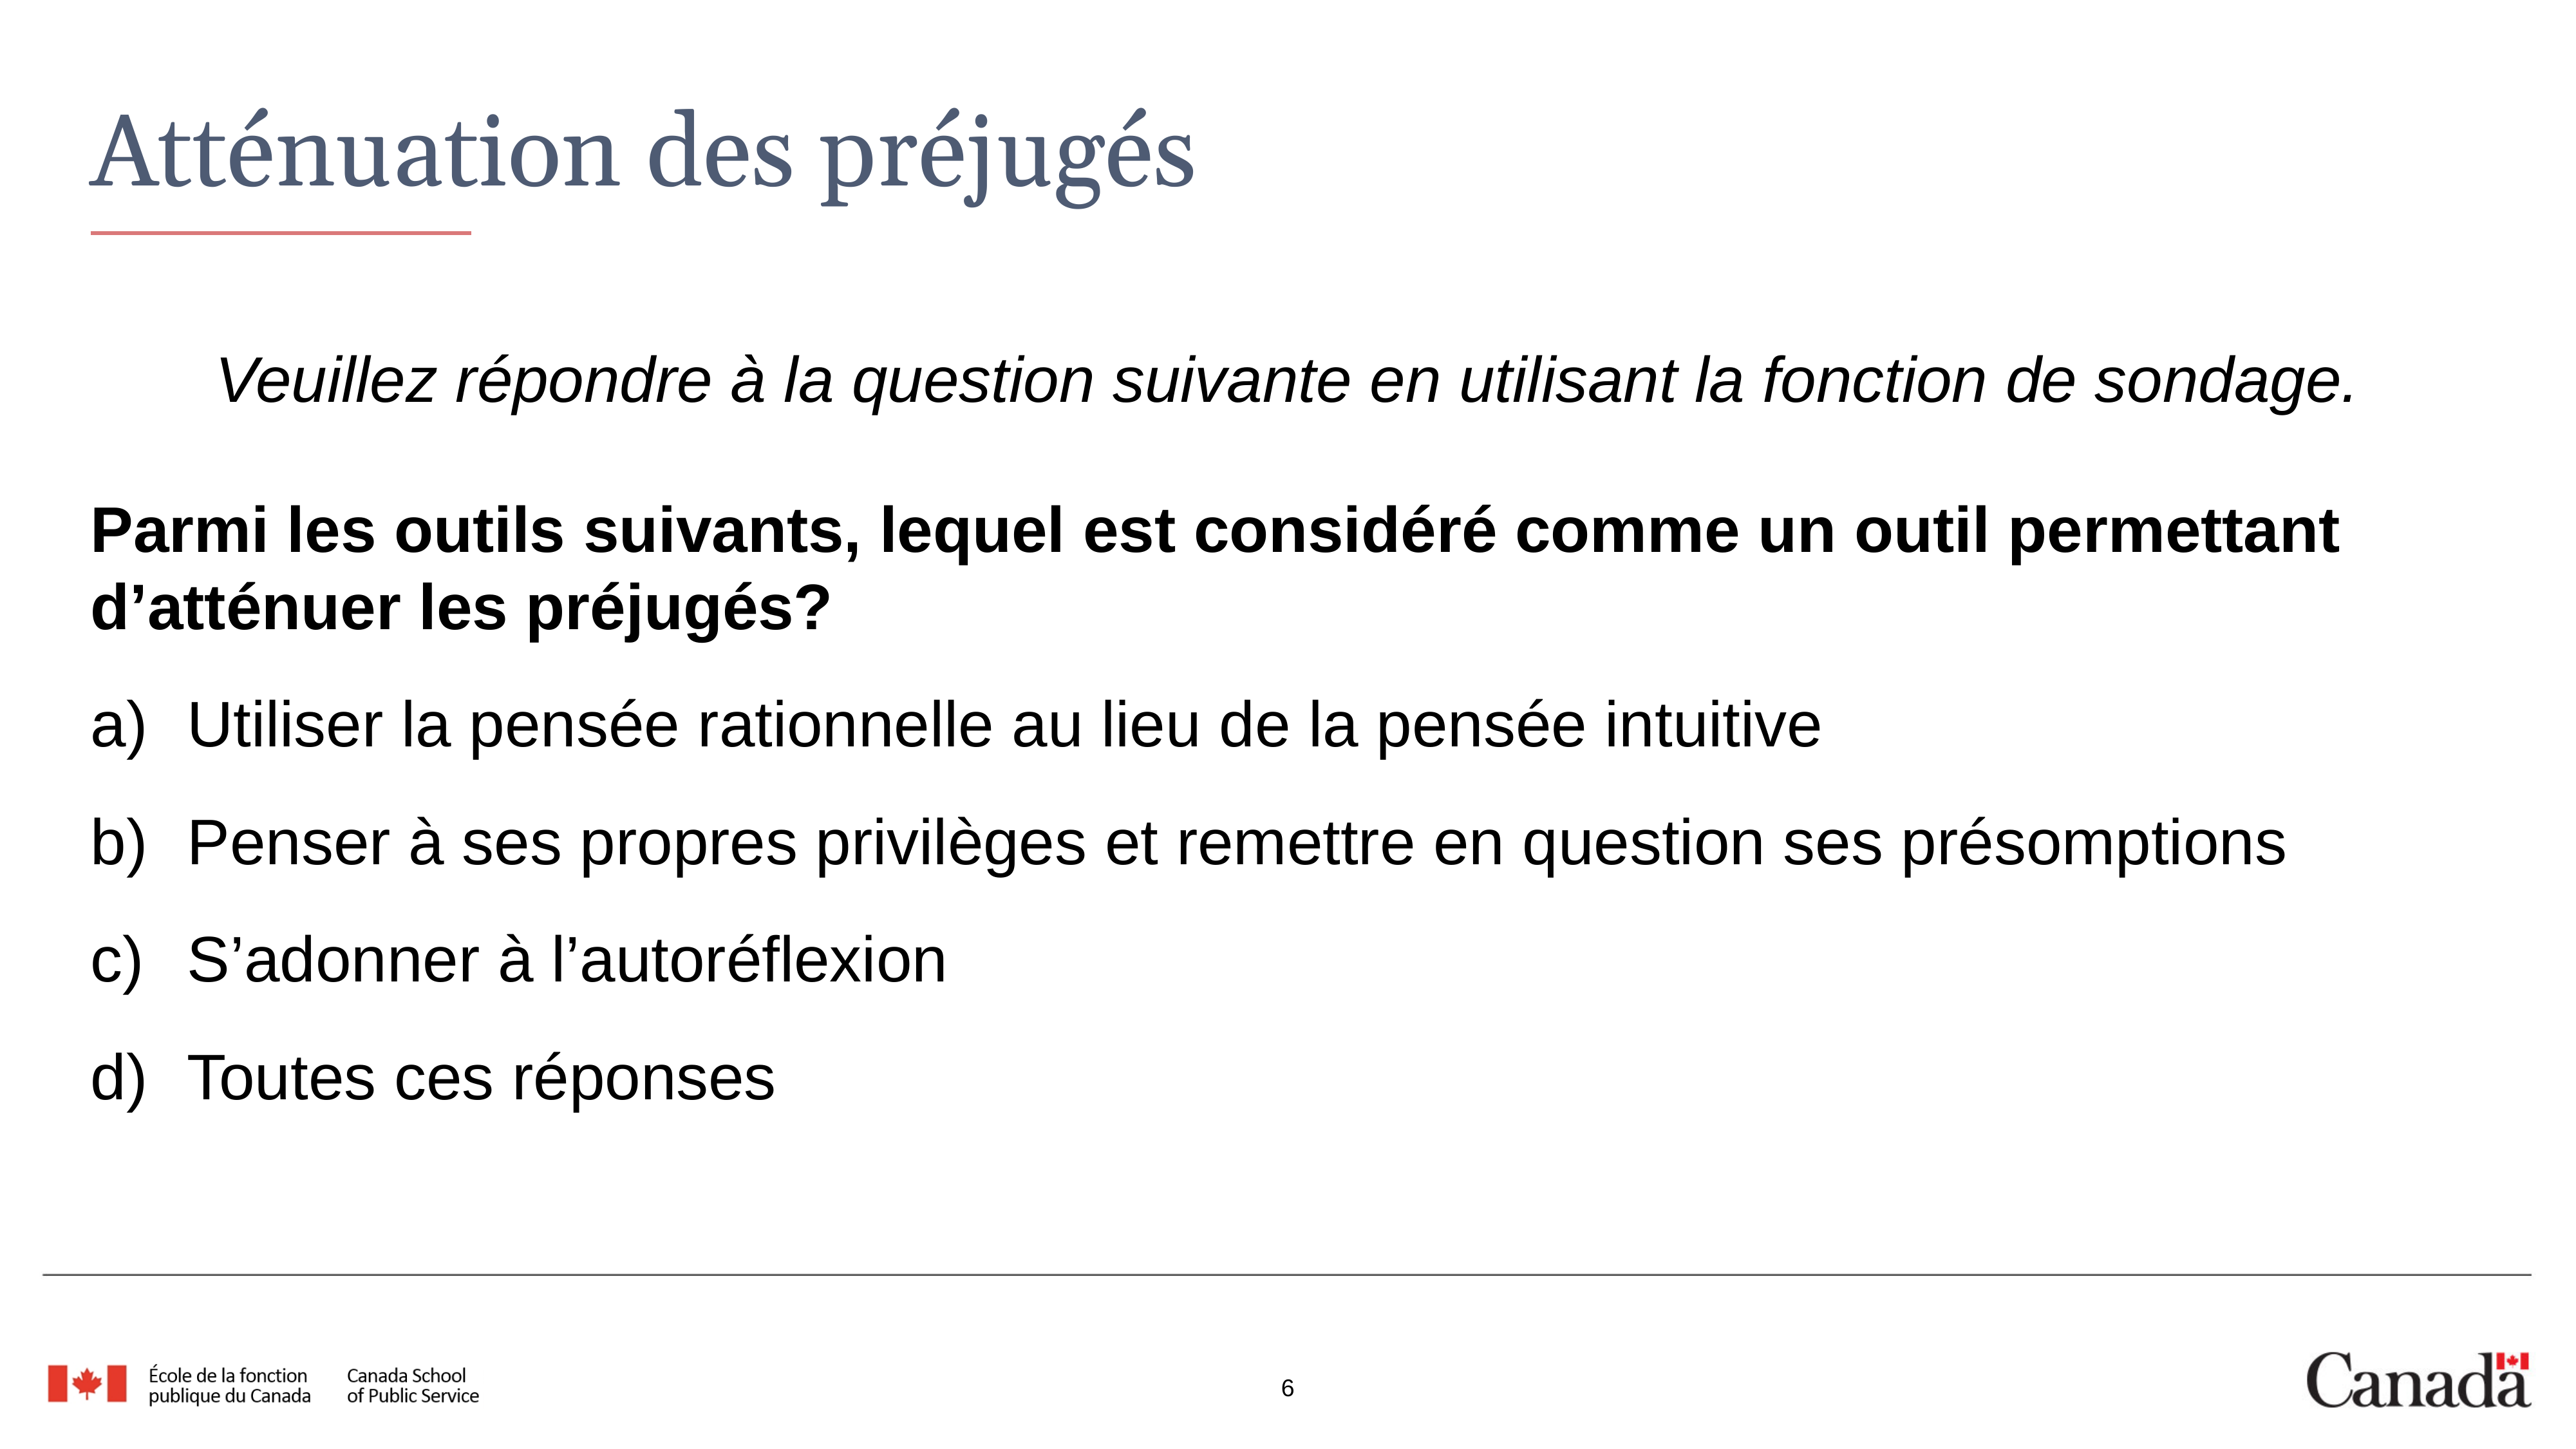

# Atténuation des préjugés

Veuillez répondre à la question suivante en utilisant la fonction de sondage.
Parmi les outils suivants, lequel est considéré comme un outil permettant d’atténuer les préjugés?
Utiliser la pensée rationnelle au lieu de la pensée intuitive
Penser à ses propres privilèges et remettre en question ses présomptions
S’adonner à l’autoréflexion
Toutes ces réponses
6